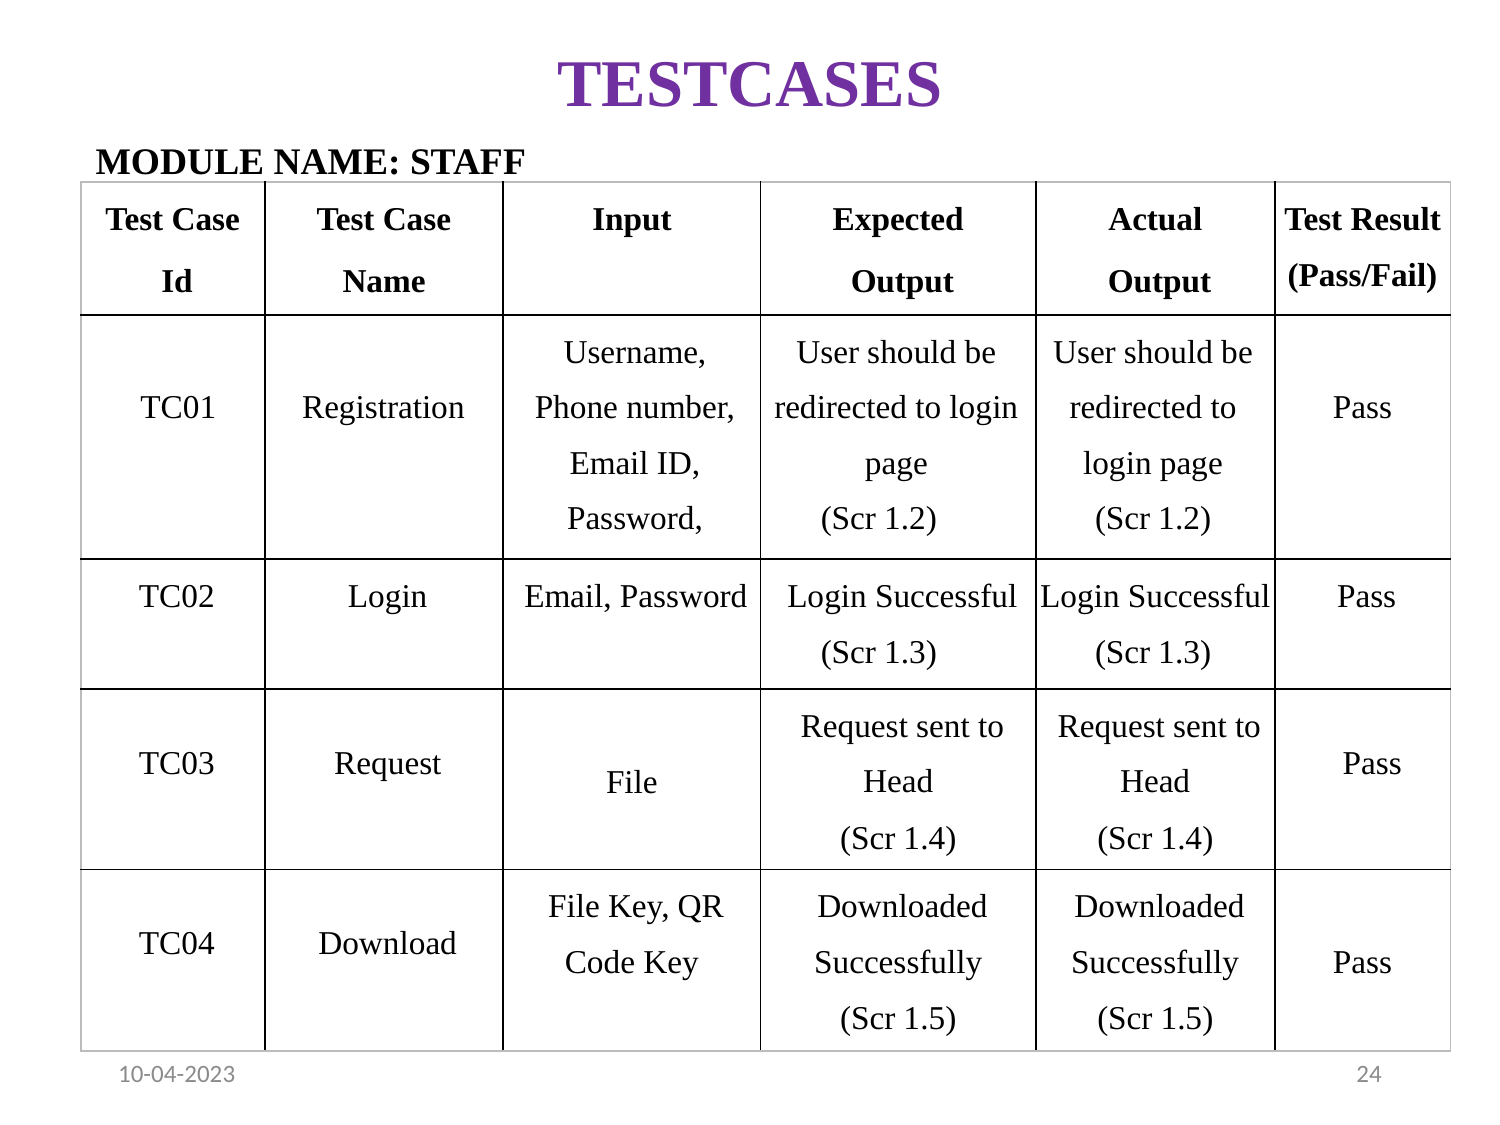

TESTCASES
MODULE NAME: STAFF
| Test Case Id | Test Case Name | Input | Expected Output | Actual Output | Test Result (Pass/Fail) |
| --- | --- | --- | --- | --- | --- |
| TC01 | Registration | Username, Phone number, Email ID, Password, | User should be redirected to login page (Scr 1.2) | User should be redirected to login page (Scr 1.2) | Pass |
| TC02 | Login | Email, Password | Login Successful (Scr 1.3) | Login Successful (Scr 1.3) | Pass |
| TC03 | Request | File | Request sent to Head (Scr 1.4) | Request sent to Head (Scr 1.4) | Pass |
| TC04 | Download | File Key, QR Code Key | Downloaded Successfully (Scr 1.5) | Downloaded Successfully (Scr 1.5) | Pass |
10-04-2023
24